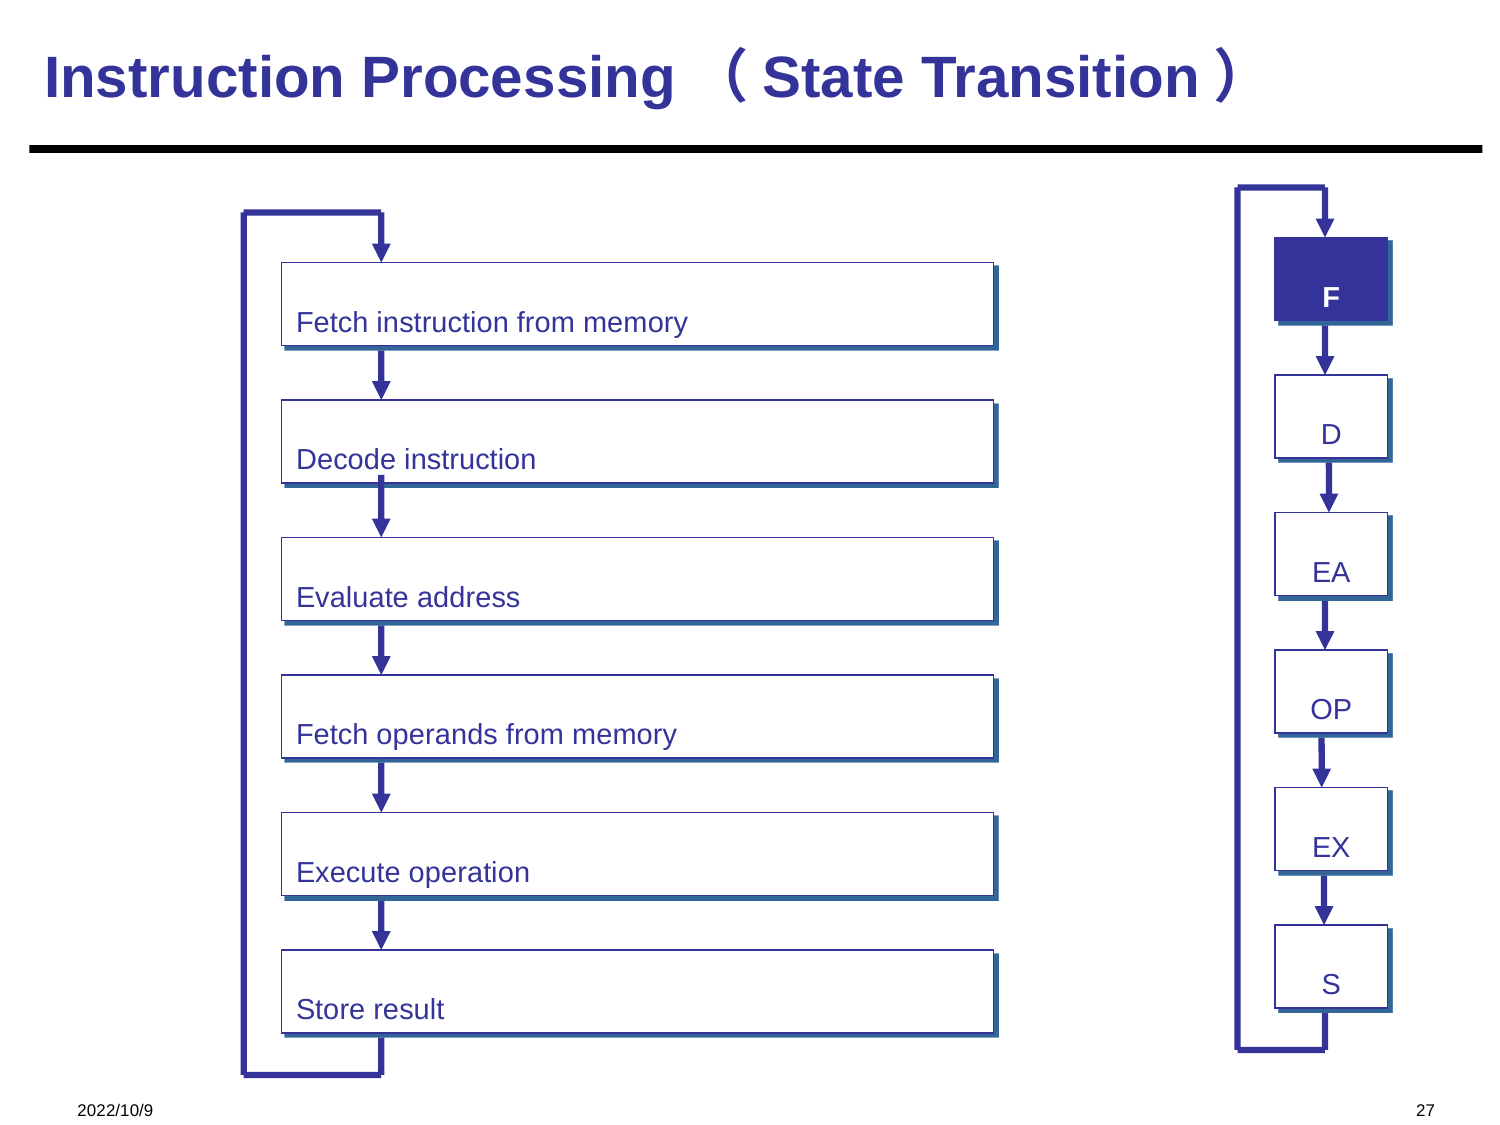

Instruction Processing（State Transition）

F

D

EA

OP

EX

S

Fetch instruction from memory

Decode instruction

Evaluate address

Fetch operands from memory

Execute operation

Store result

2022/10/9
27